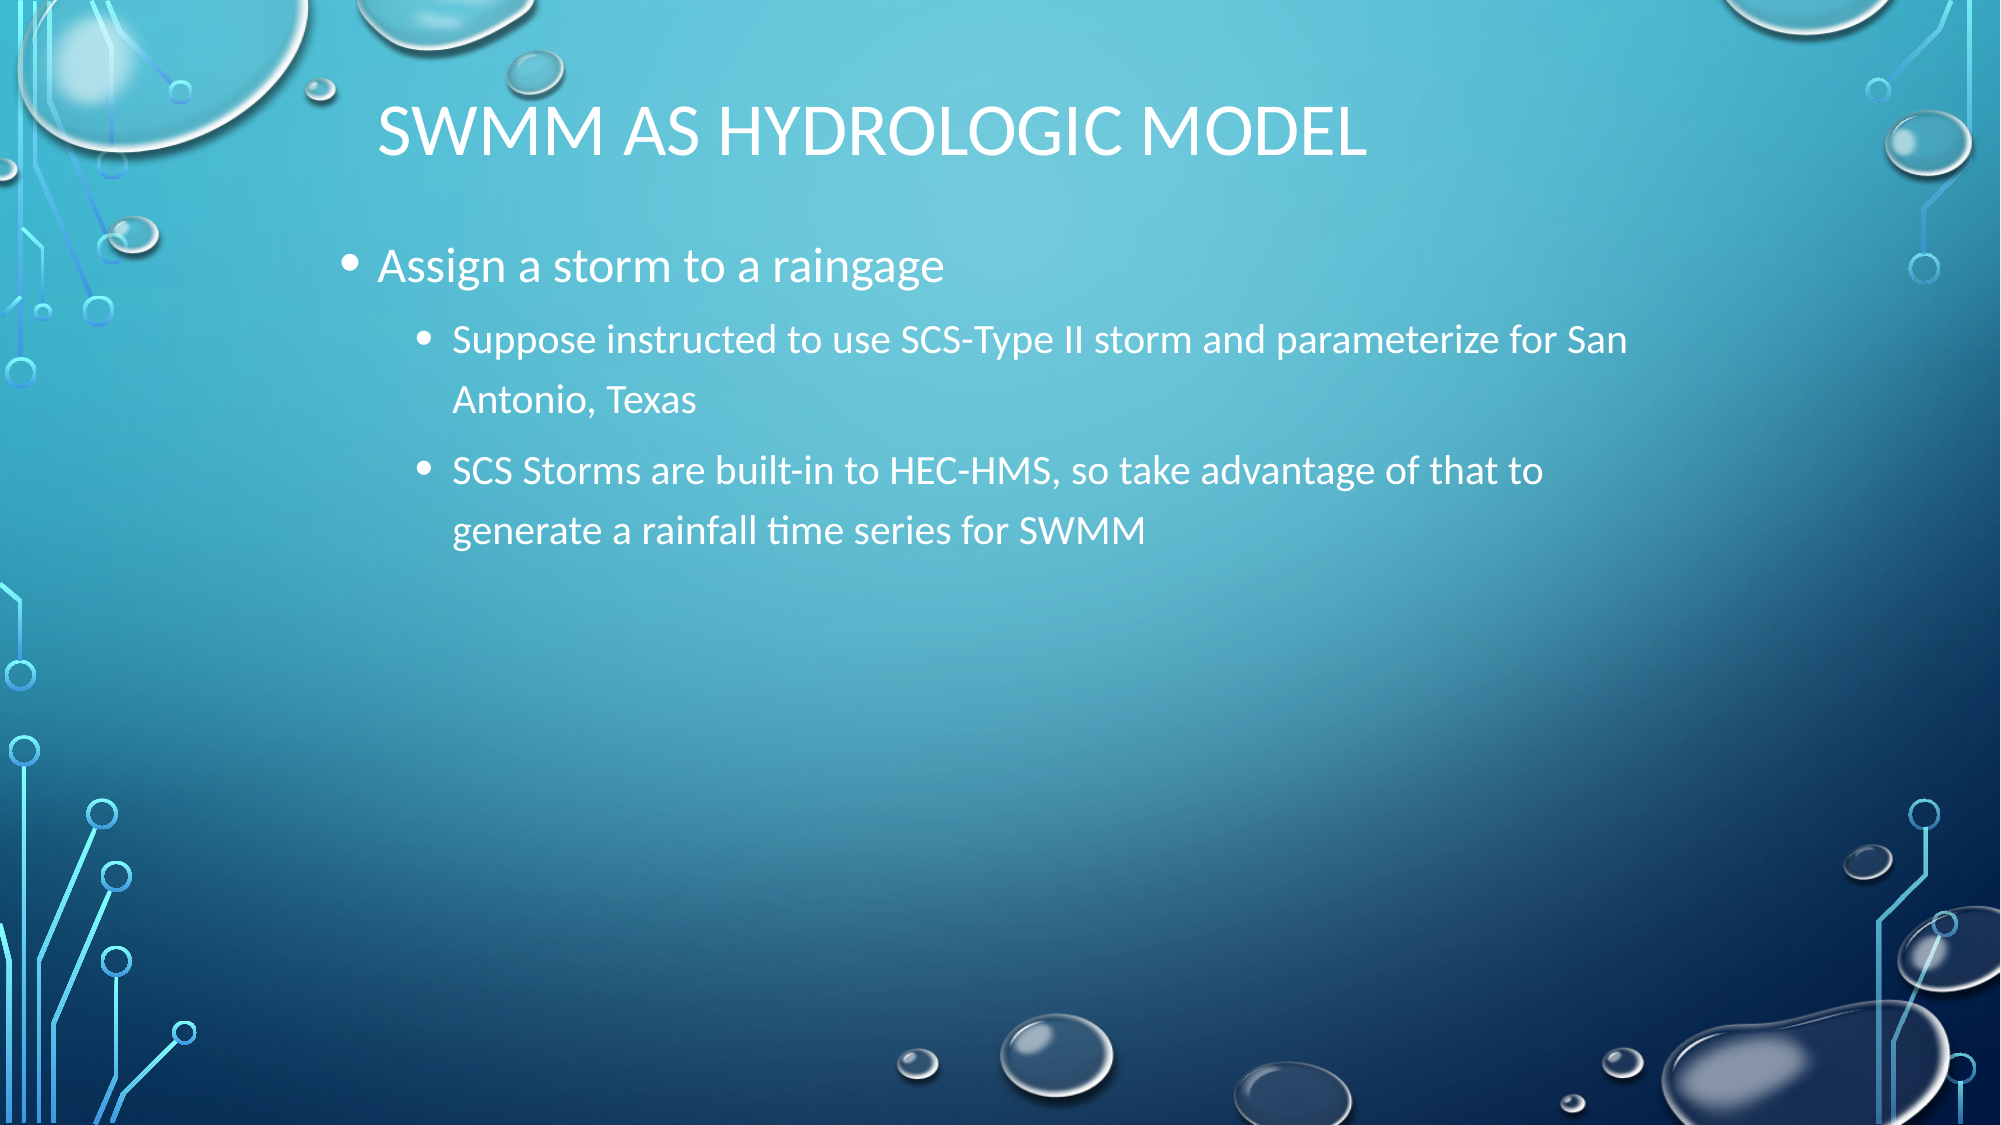

# SWMM as Hydrologic Model
Assign a storm to a raingage
Suppose instructed to use SCS-Type II storm and parameterize for San Antonio, Texas
SCS Storms are built-in to HEC-HMS, so take advantage of that to generate a rainfall time series for SWMM